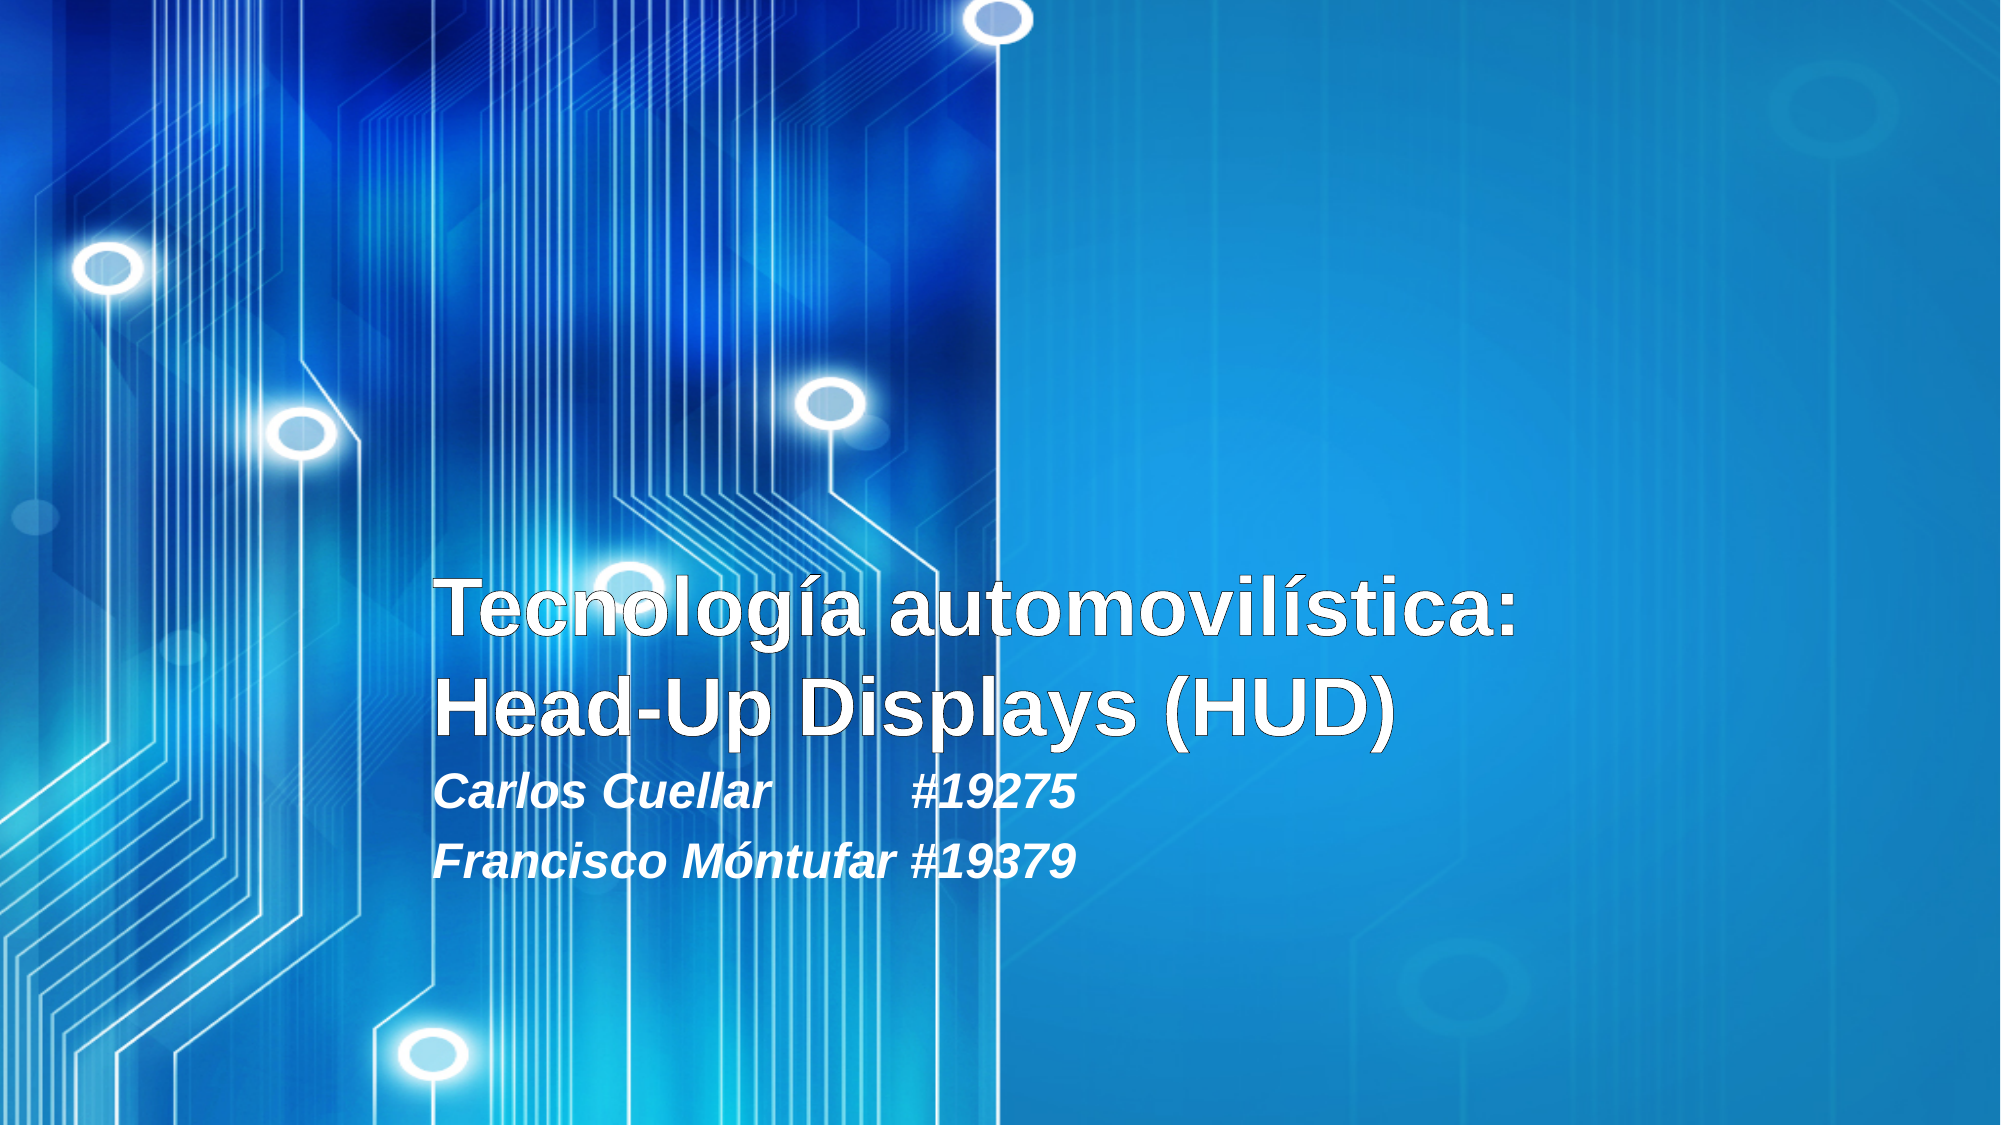

# Tecnología automovilística: Head-Up Displays (HUD)
Carlos Cuellar          #19275
Francisco Móntufar #19379